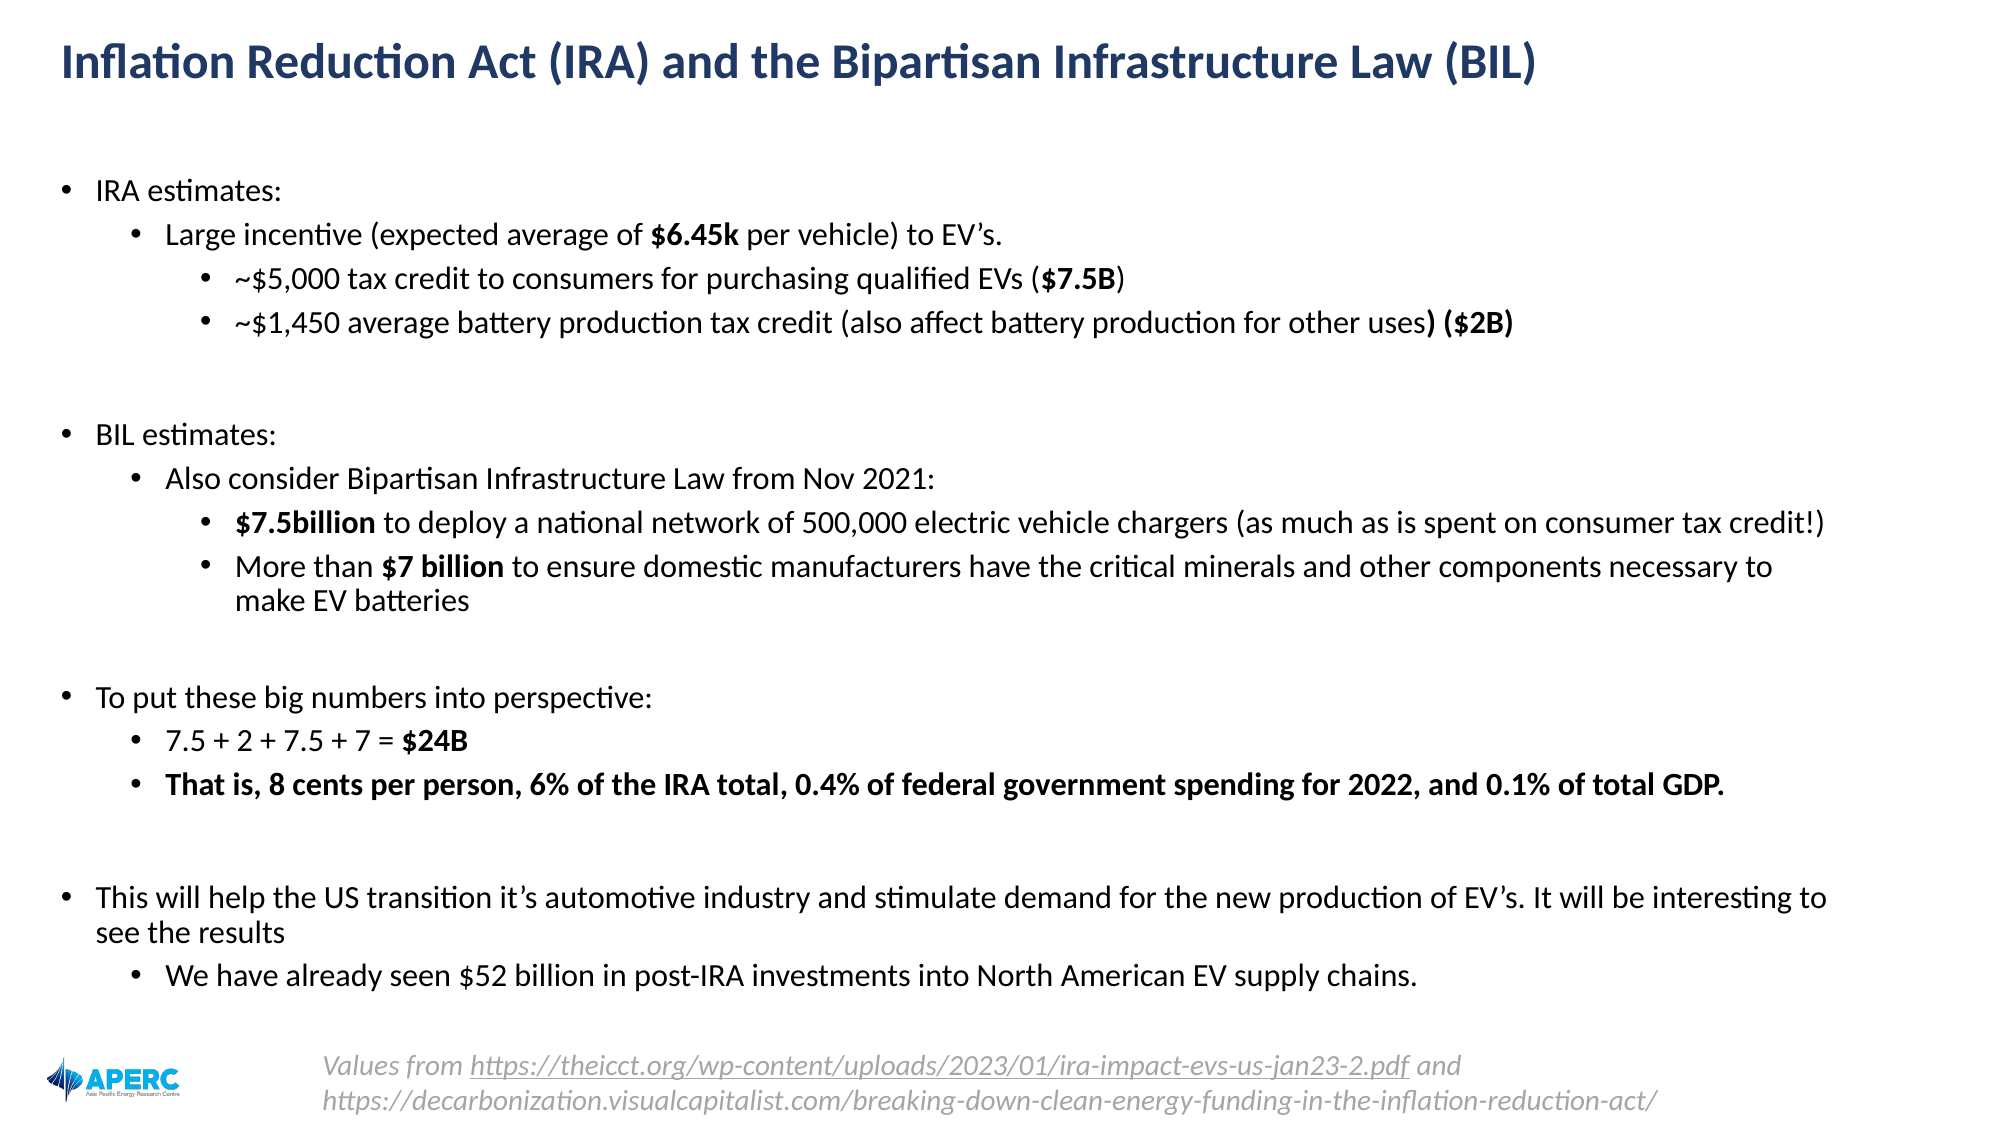

# Inflation Reduction Act (IRA) and the Bipartisan Infrastructure Law (BIL)
IRA estimates:
Large incentive (expected average of $6.45k per vehicle) to EV’s.
~$5,000 tax credit to consumers for purchasing qualified EVs ($7.5B)
~$1,450 average battery production tax credit (also affect battery production for other uses) ($2B)

BIL estimates:
Also consider Bipartisan Infrastructure Law from Nov 2021:
$7.5billion to deploy a national network of 500,000 electric vehicle chargers (as much as is spent on consumer tax credit!)
More than $7 billion to ensure domestic manufacturers have the critical minerals and other components necessary to make EV batteries

To put these big numbers into perspective:
7.5 + 2 + 7.5 + 7 = $24B
That is, 8 cents per person, 6% of the IRA total, 0.4% of federal government spending for 2022, and 0.1% of total GDP.

This will help the US transition it’s automotive industry and stimulate demand for the new production of EV’s. It will be interesting to see the results
We have already seen $52 billion in post-IRA investments into North American EV supply chains.

Values from https://theicct.org/wp-content/uploads/2023/01/ira-impact-evs-us-jan23-2.pdf and https://decarbonization.visualcapitalist.com/breaking-down-clean-energy-funding-in-the-inflation-reduction-act/